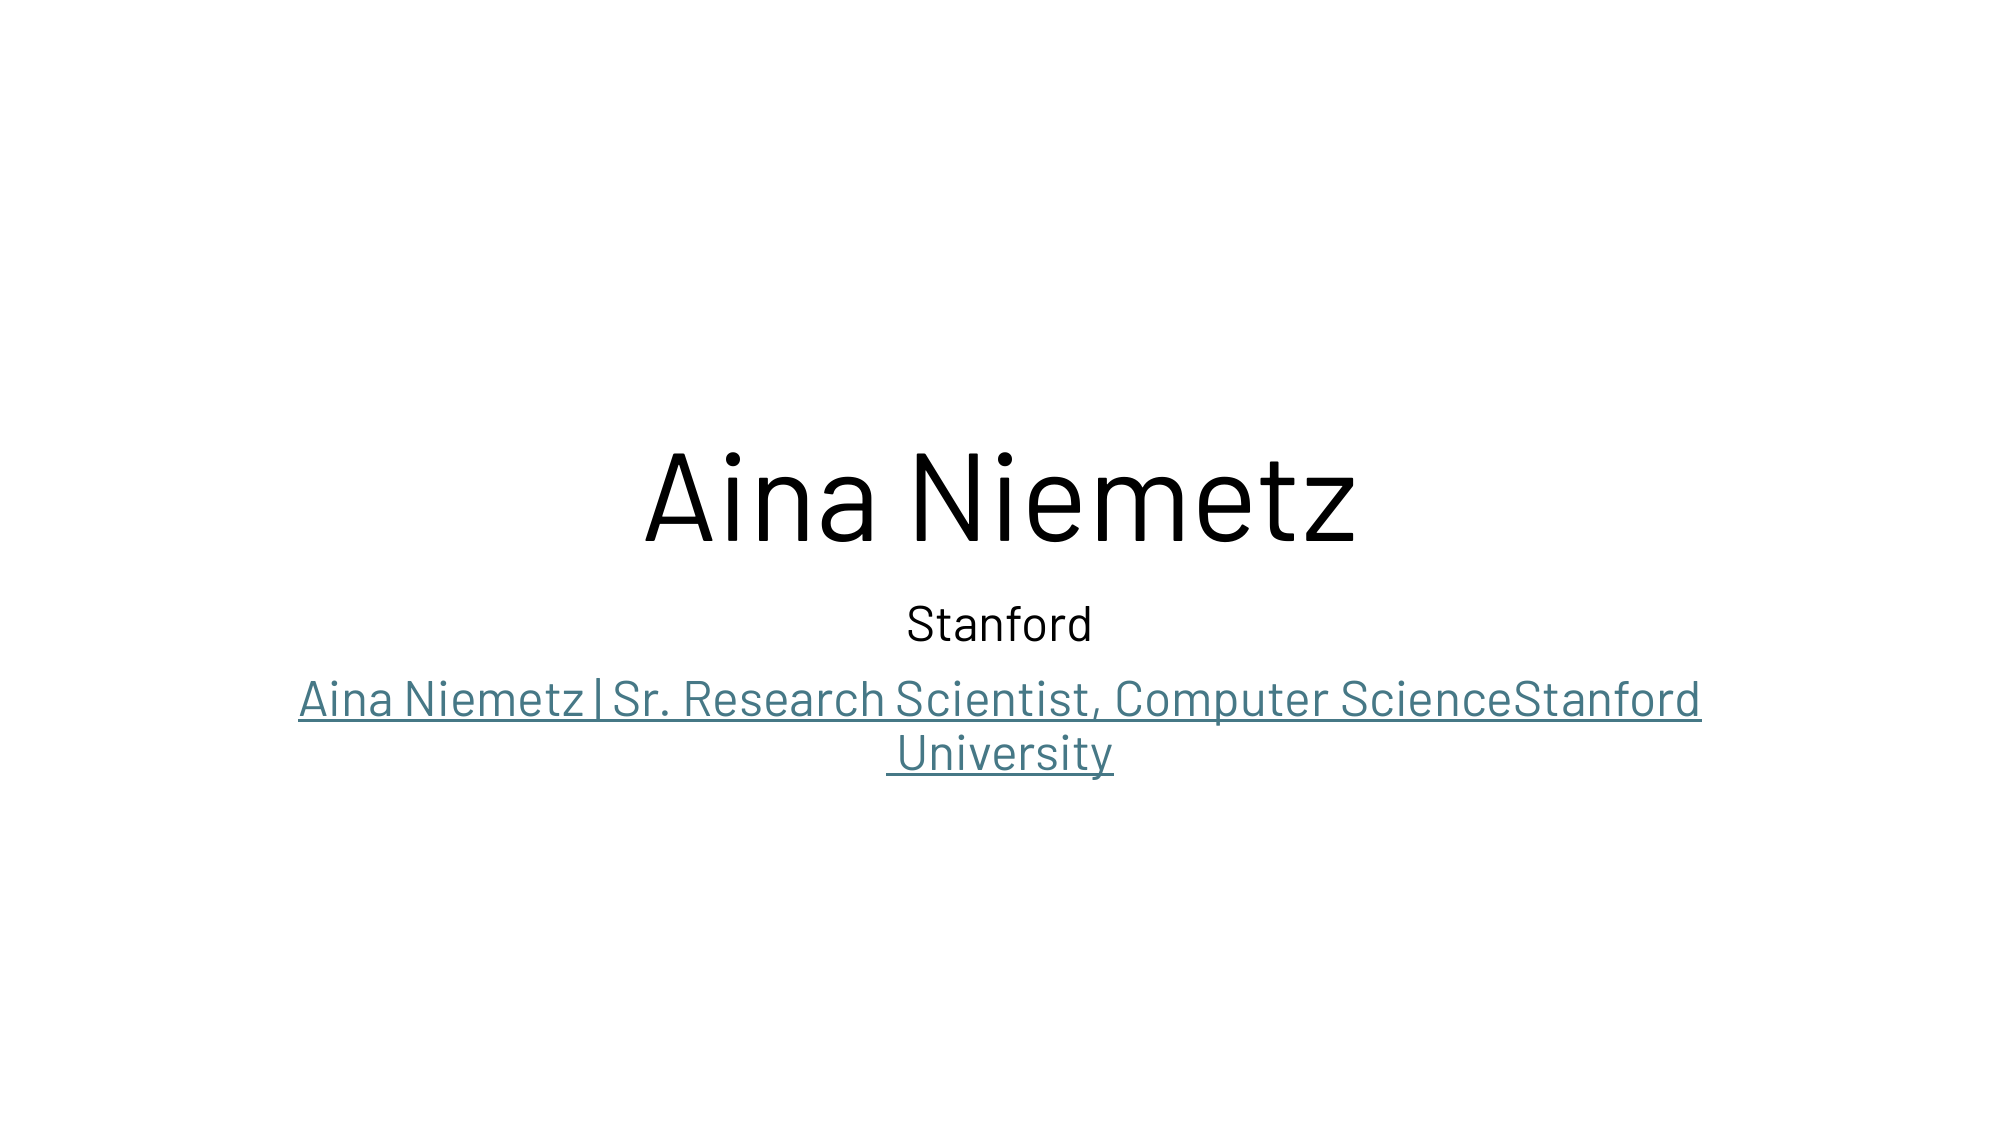

# Aina Niemetz
Stanford
Aina Niemetz | Sr. Research Scientist, Computer ScienceStanford University